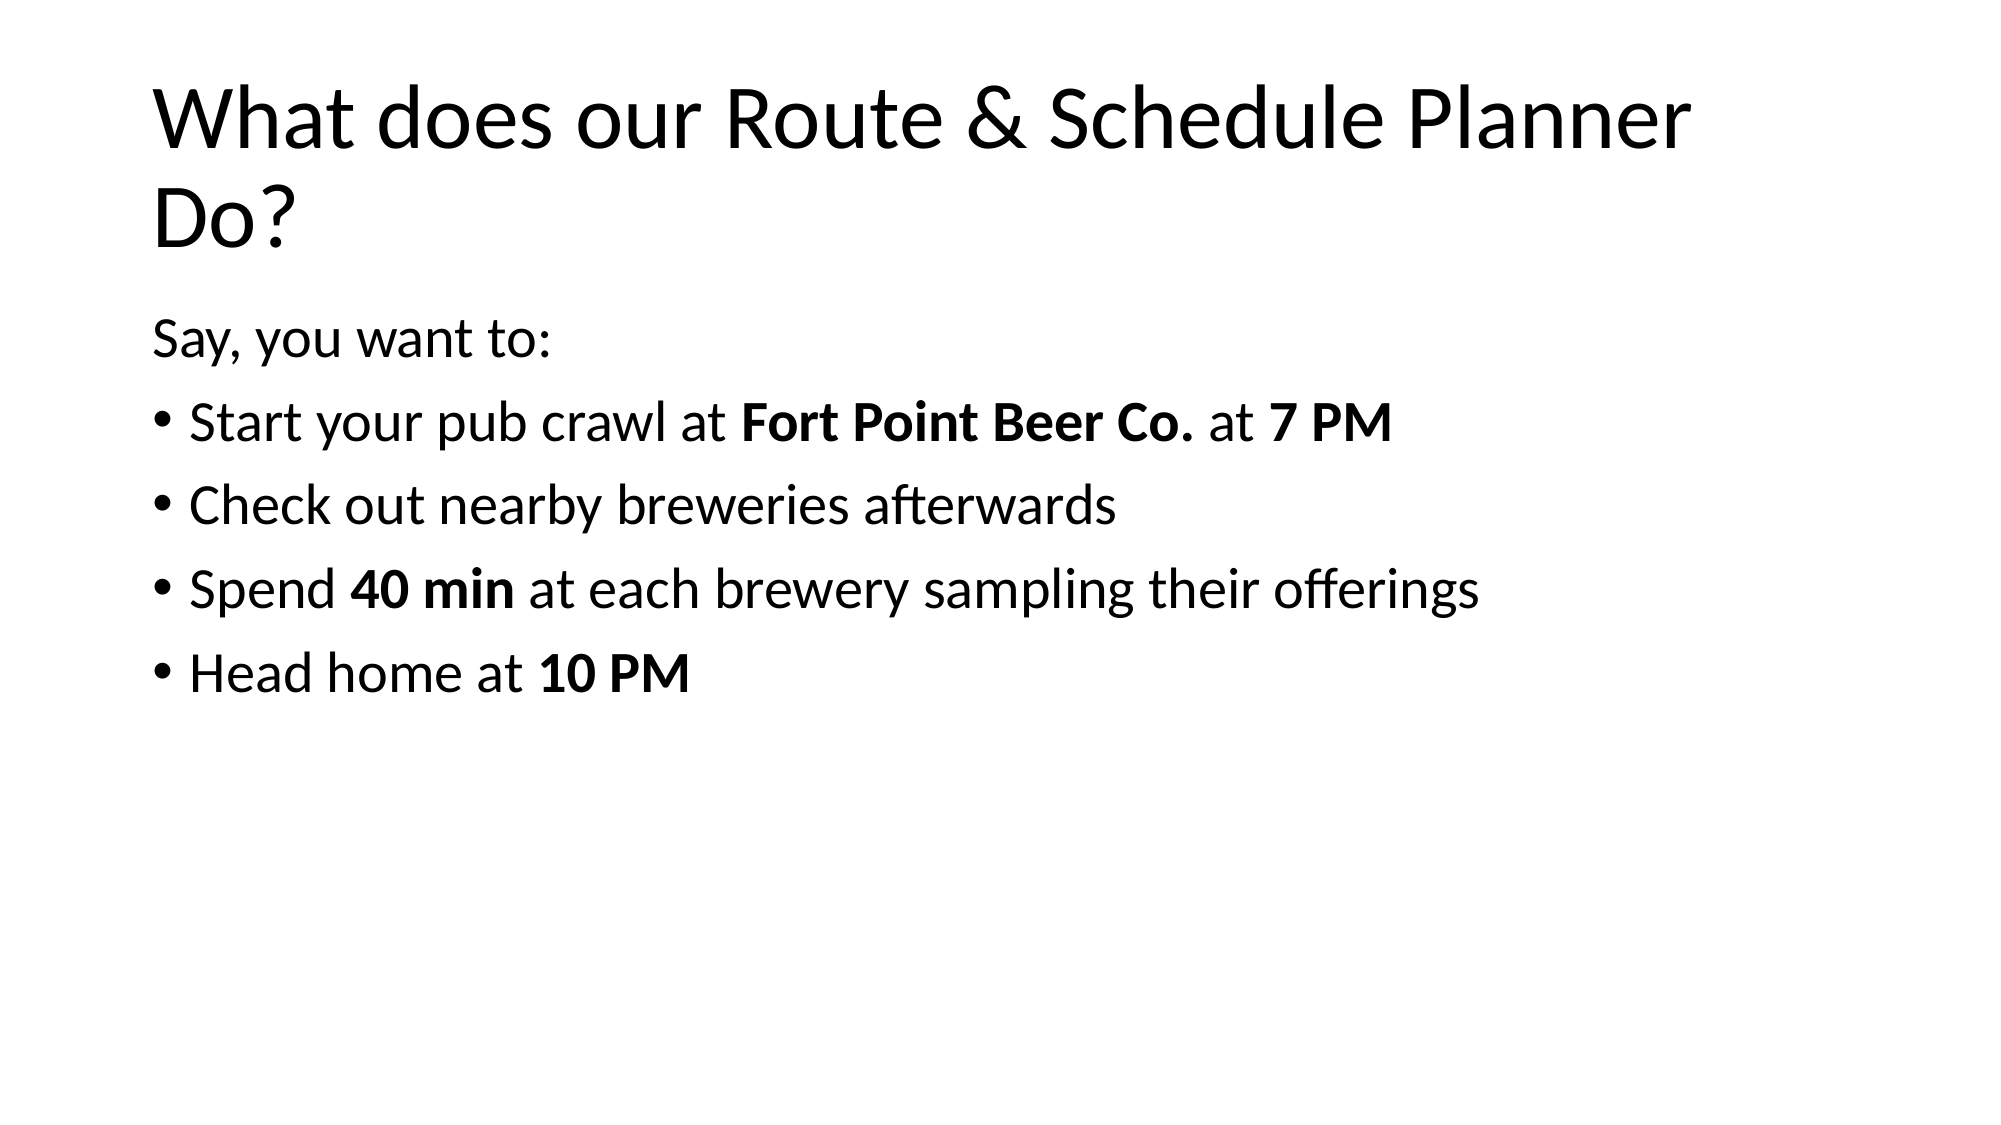

# What does our Route & Schedule Planner Do?
Say, you want to:
Start your pub crawl at Fort Point Beer Co. at 7 PM
Check out nearby breweries afterwards
Spend 40 min at each brewery sampling their offerings
Head home at 10 PM